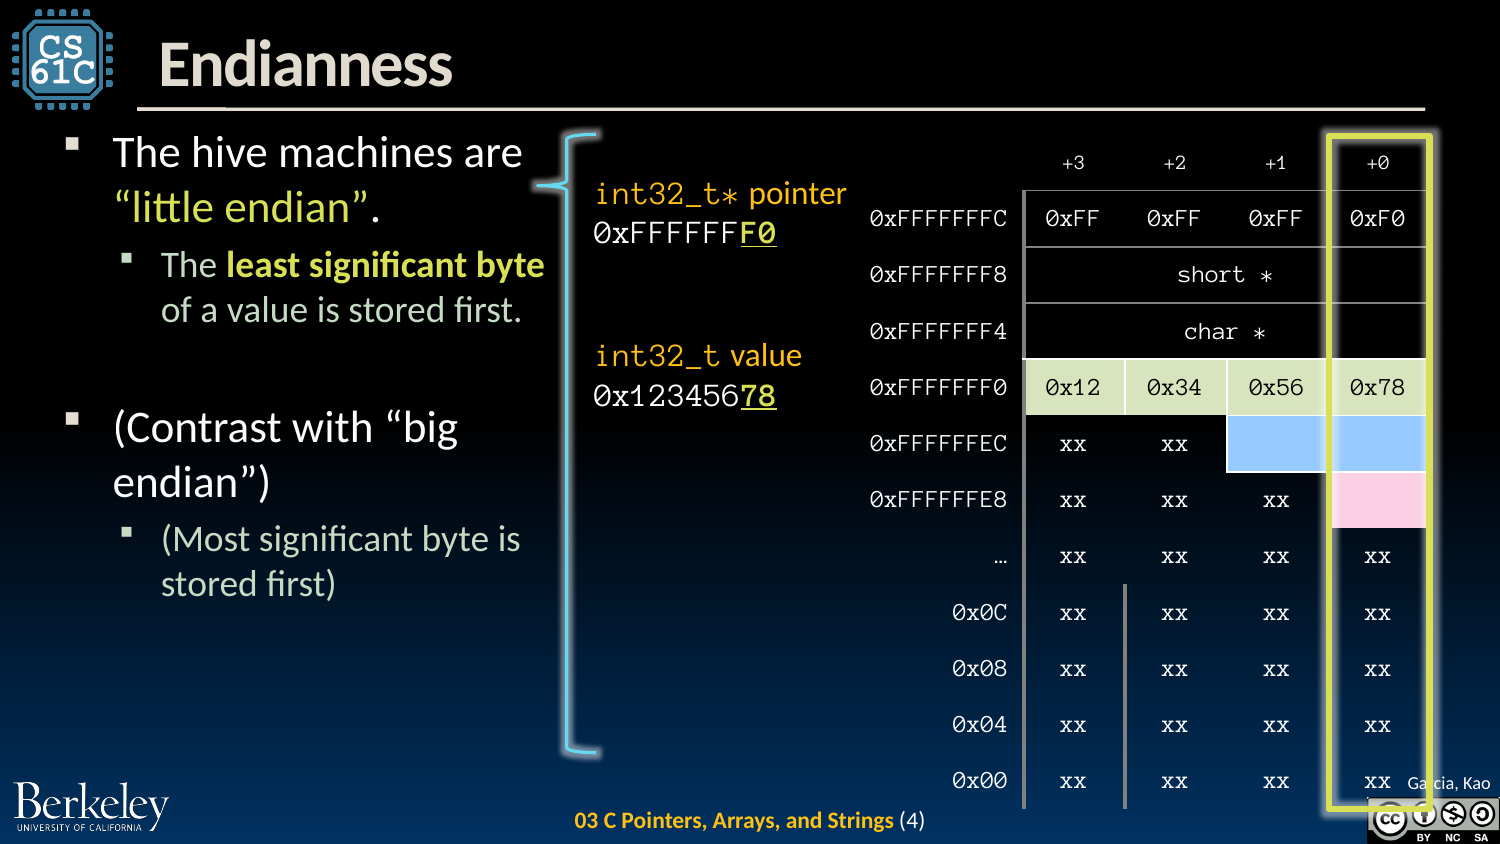

# Endianness
The hive machines are “little endian”.
The least significant byte of a value is stored first.
(Contrast with “big endian”)
(Most significant byte is stored first)

|  | +3 | +2 | +1 | +0 |
| --- | --- | --- | --- | --- |
| 0xFFFFFFFC | 0xFF | 0xFF | 0xFF | 0xF0 |
| 0xFFFFFFF8 | short \* |  |  |  |
| 0xFFFFFFF4 | char \* |  |  |  |
| 0xFFFFFFF0 | 0x12 | 0x34 | 0x56 | 0x78 |
| 0xFFFFFFEC | xx | xx |  |  |
| 0xFFFFFFE8 | xx | xx | xx |  |
| … | xx | xx | xx | xx |
| 0x0C | xx | xx | xx | xx |
| 0x08 | xx | xx | xx | xx |
| 0x04 | xx | xx | xx | xx |
| 0x00 | xx | xx | xx | xx |

int32_t* pointer
0xFFFFFFF0
int32_t value 0x12345678